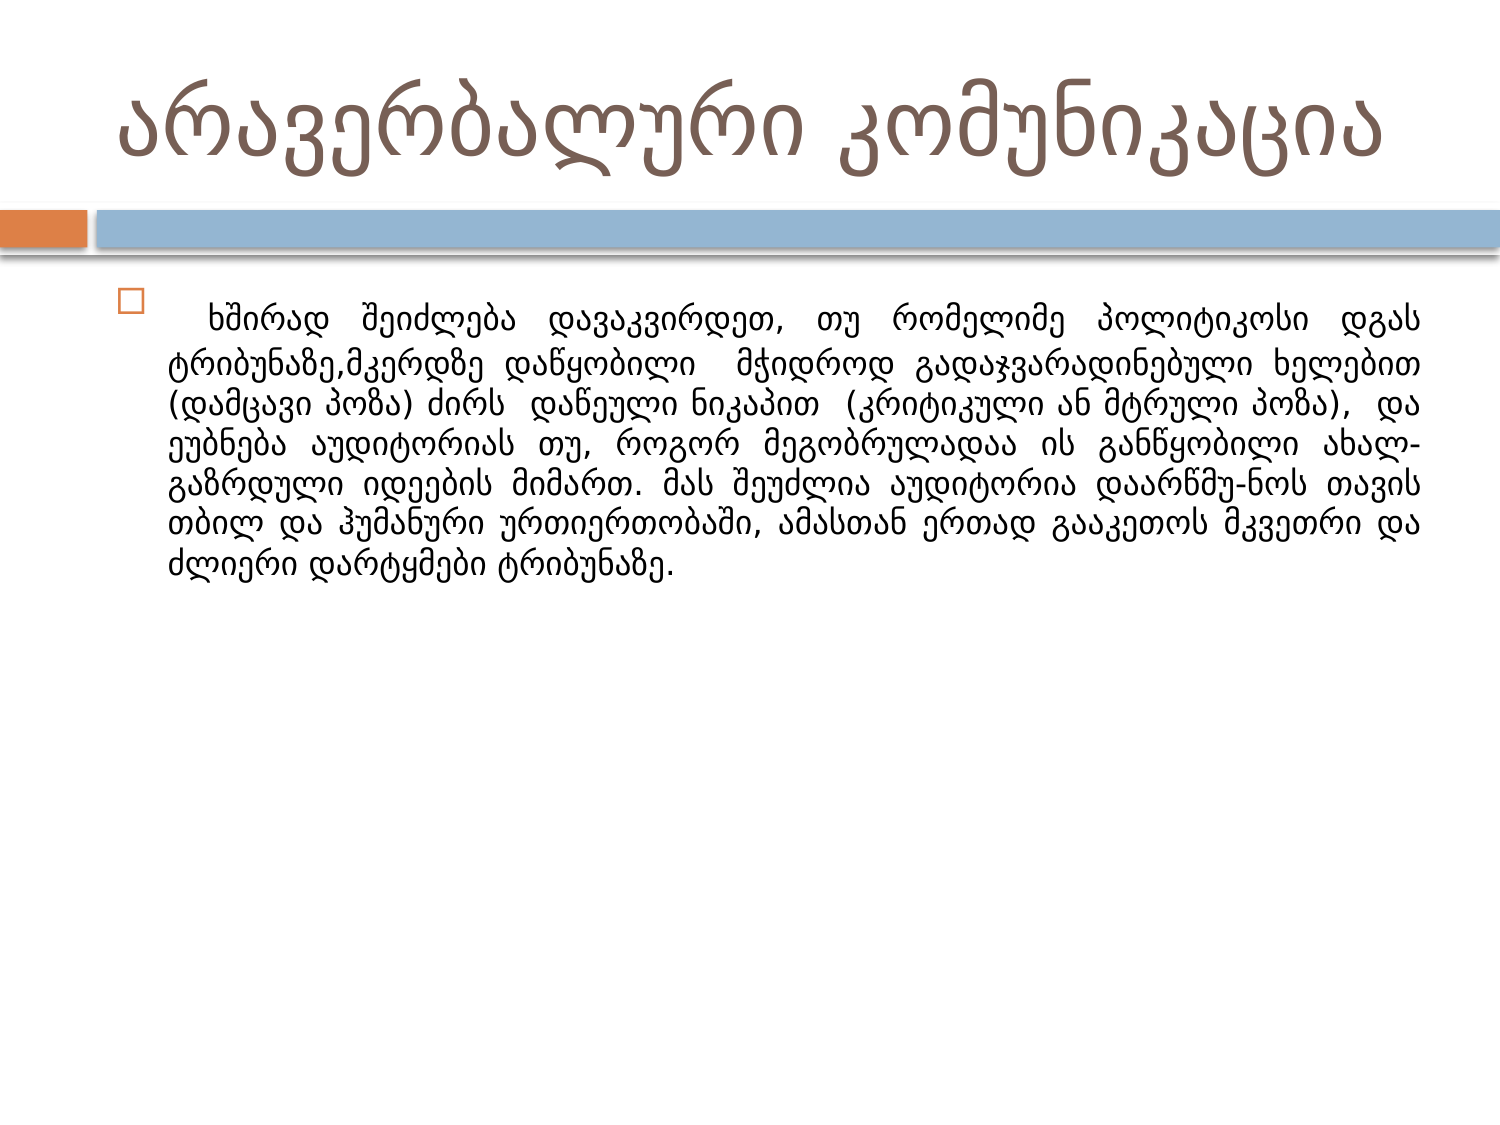

# არავერბალური კომუნიკაცია
 ხშირად შეიძლება დავაკვირდეთ, თუ რომელიმე პოლიტიკოსი დგას ტრიბუნაზე,მკერდზე დაწყობილი  მჭიდროდ გადაჯვარადინებული ხელებით (დამცავი პოზა) ძირს  დაწეული ნიკაპით  (კრიტიკული ან მტრული პოზა),  და ეუბნება აუდიტორიას თუ, როგორ მეგობრულადაა ის განწყობილი ახალ-გაზრდული იდეების მიმართ. მას შეუძლია აუდიტორია დაარწმუ-ნოს თავის თბილ და ჰუმანური ურთიერთობაში, ამასთან ერთად გააკეთოს მკვეთრი და ძლიერი დარტყმები ტრიბუნაზე.